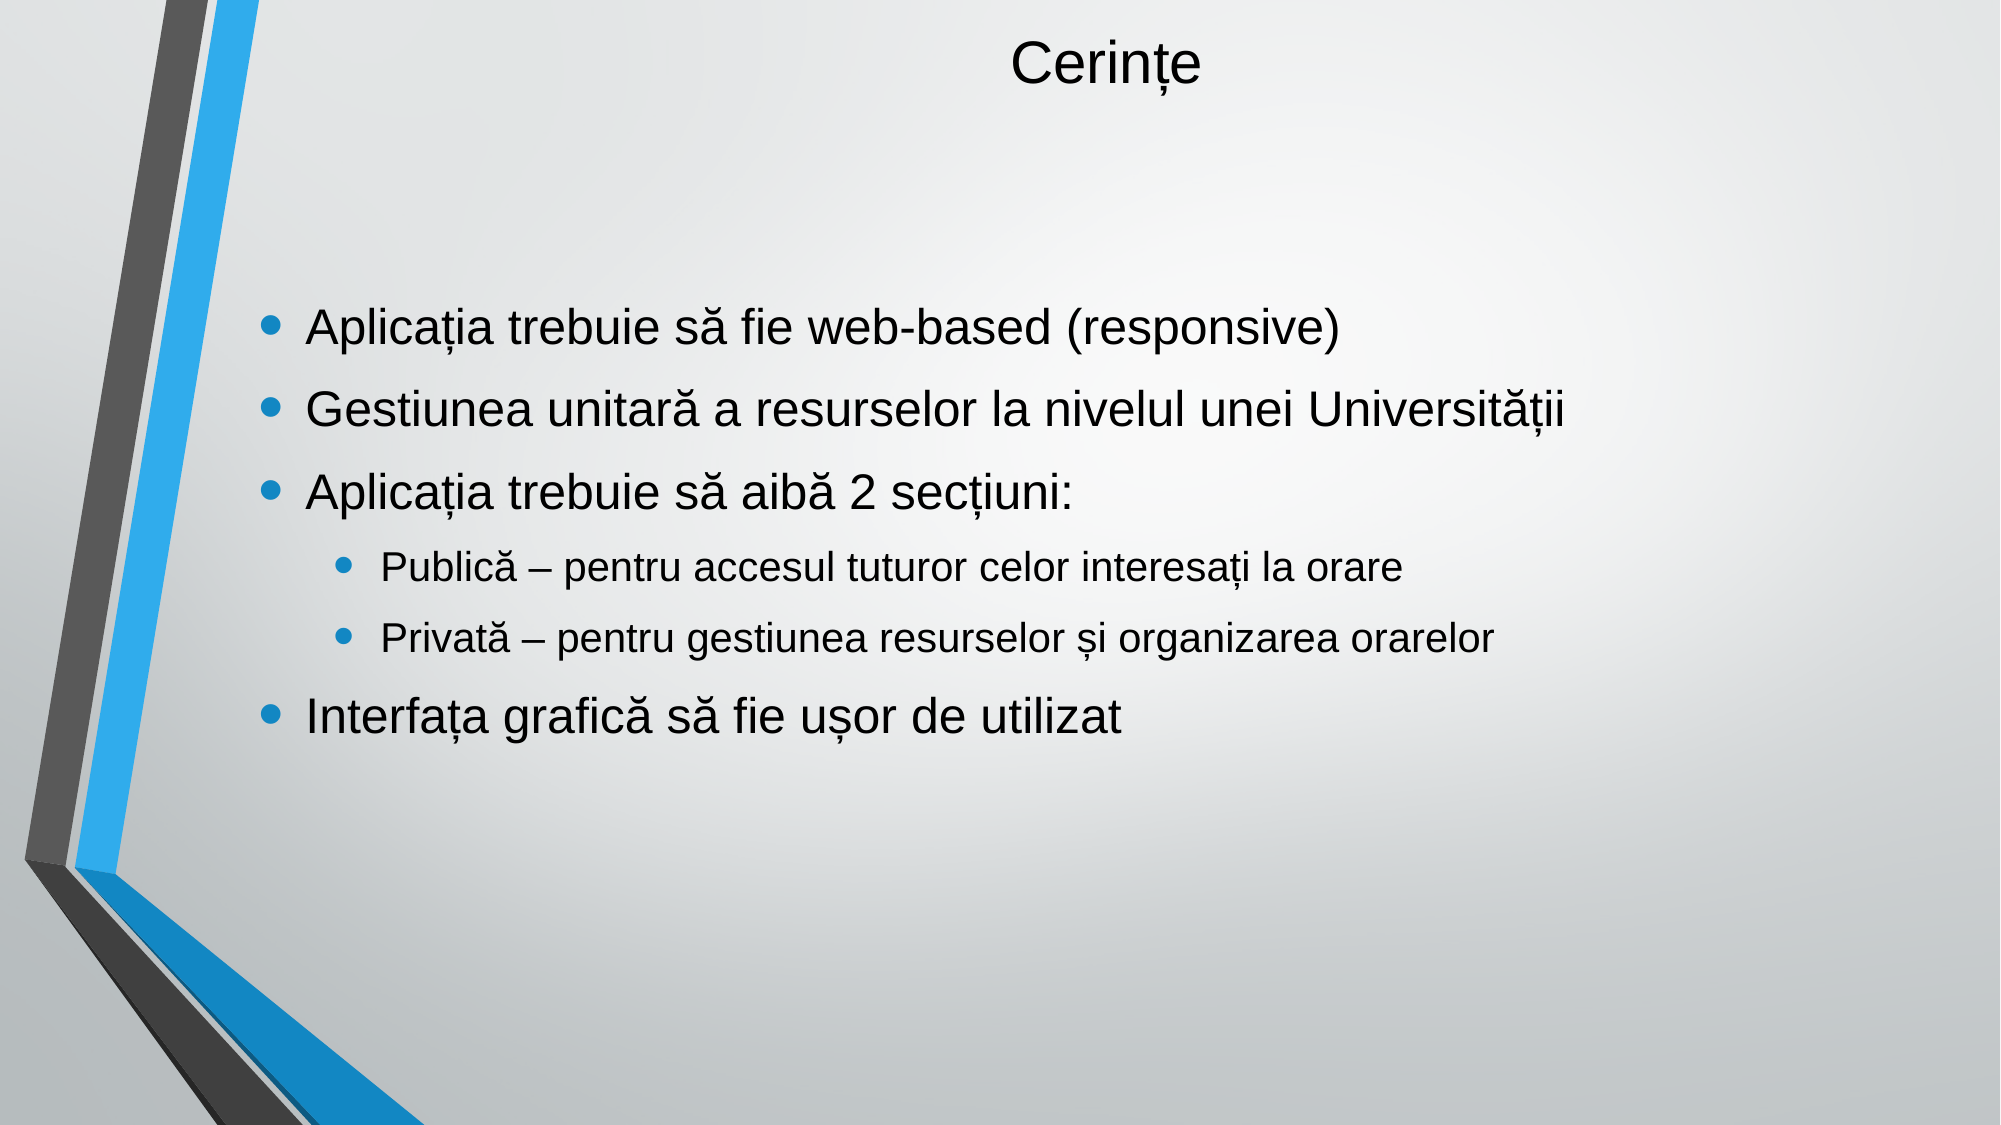

# Cerințe
Aplicația trebuie să fie web-based (responsive)
Gestiunea unitară a resurselor la nivelul unei Universității
Aplicația trebuie să aibă 2 secțiuni:
Publică – pentru accesul tuturor celor interesați la orare
Privată – pentru gestiunea resurselor și organizarea orarelor
Interfața grafică să fie ușor de utilizat